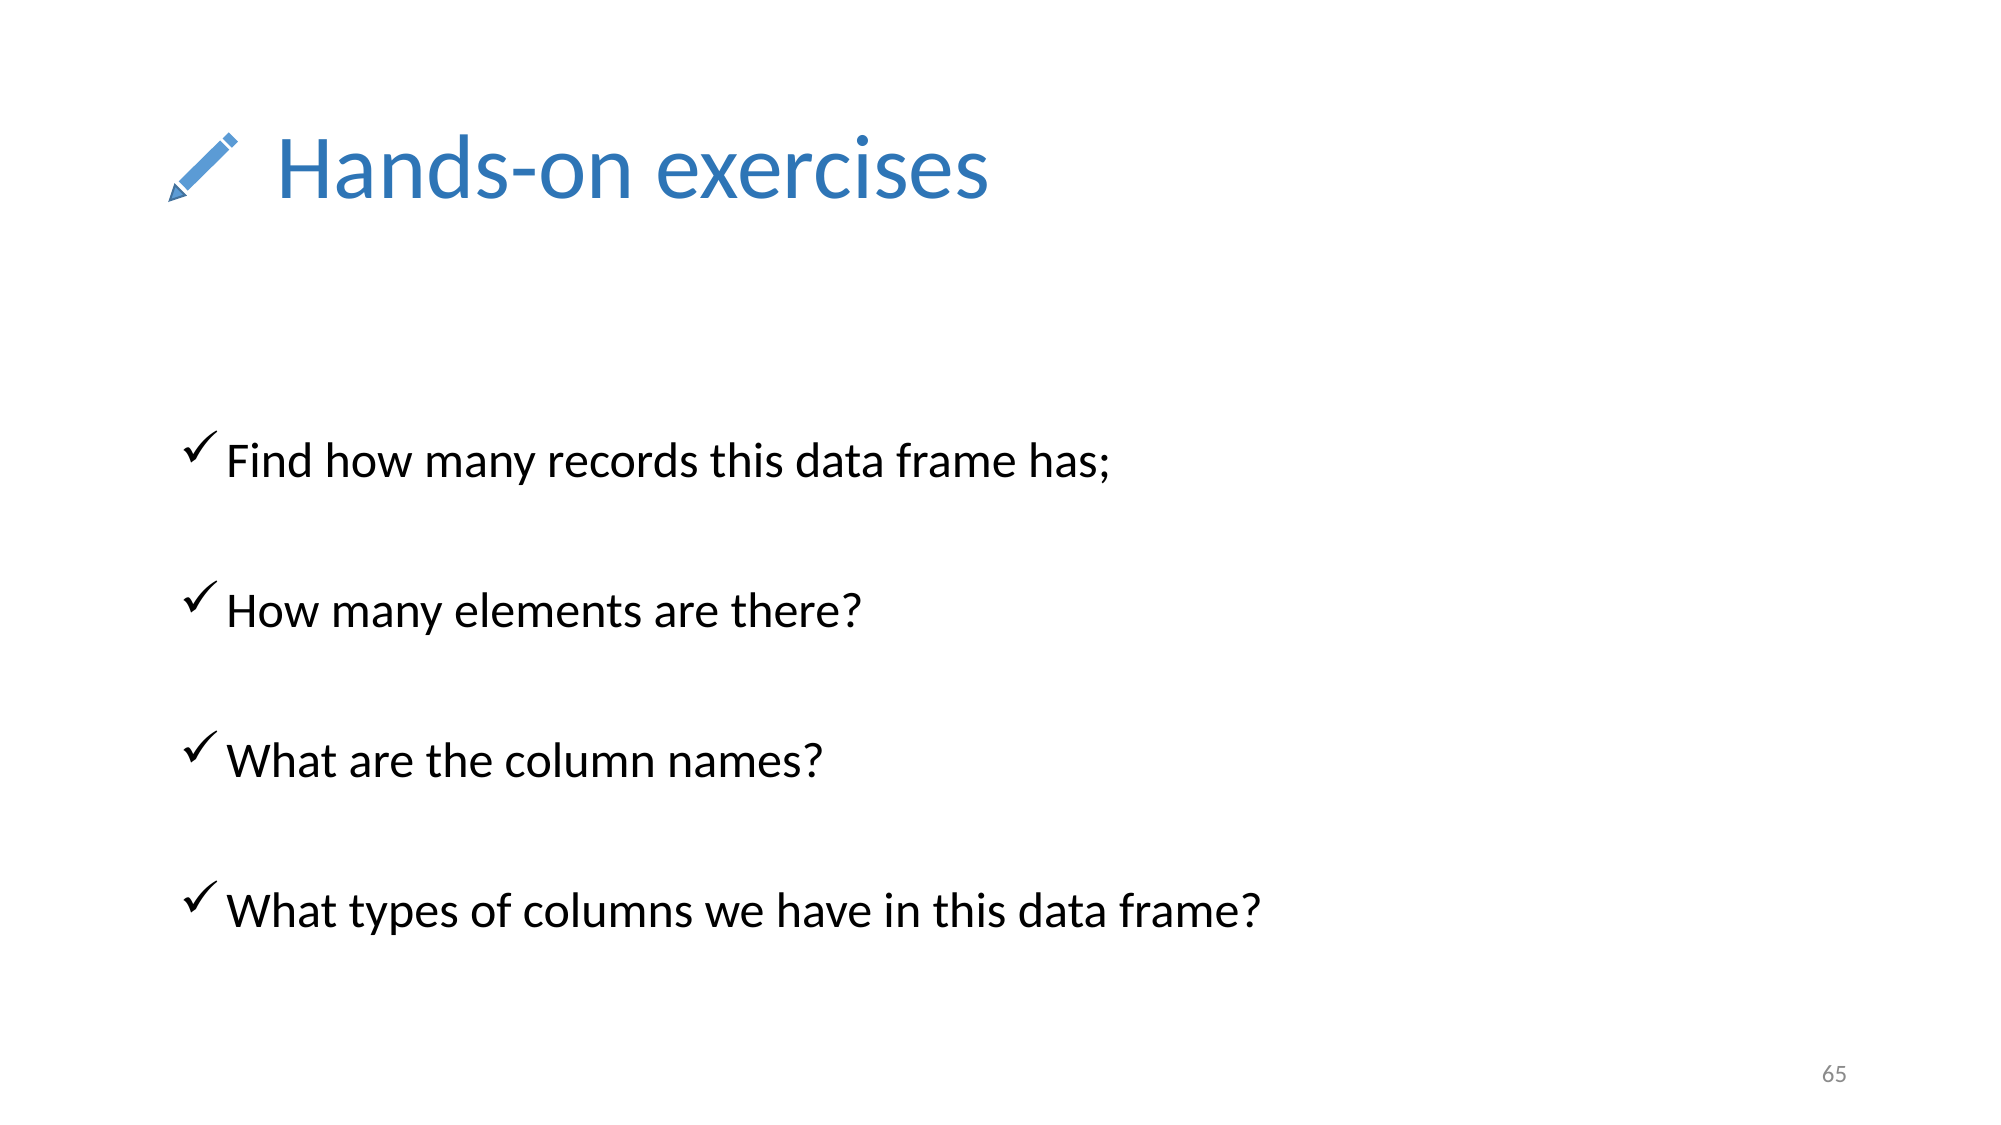

# Hands-on exercises

Find how many records this data frame has;
How many elements are there?
What are the column names?
What types of columns we have in this data frame?
65